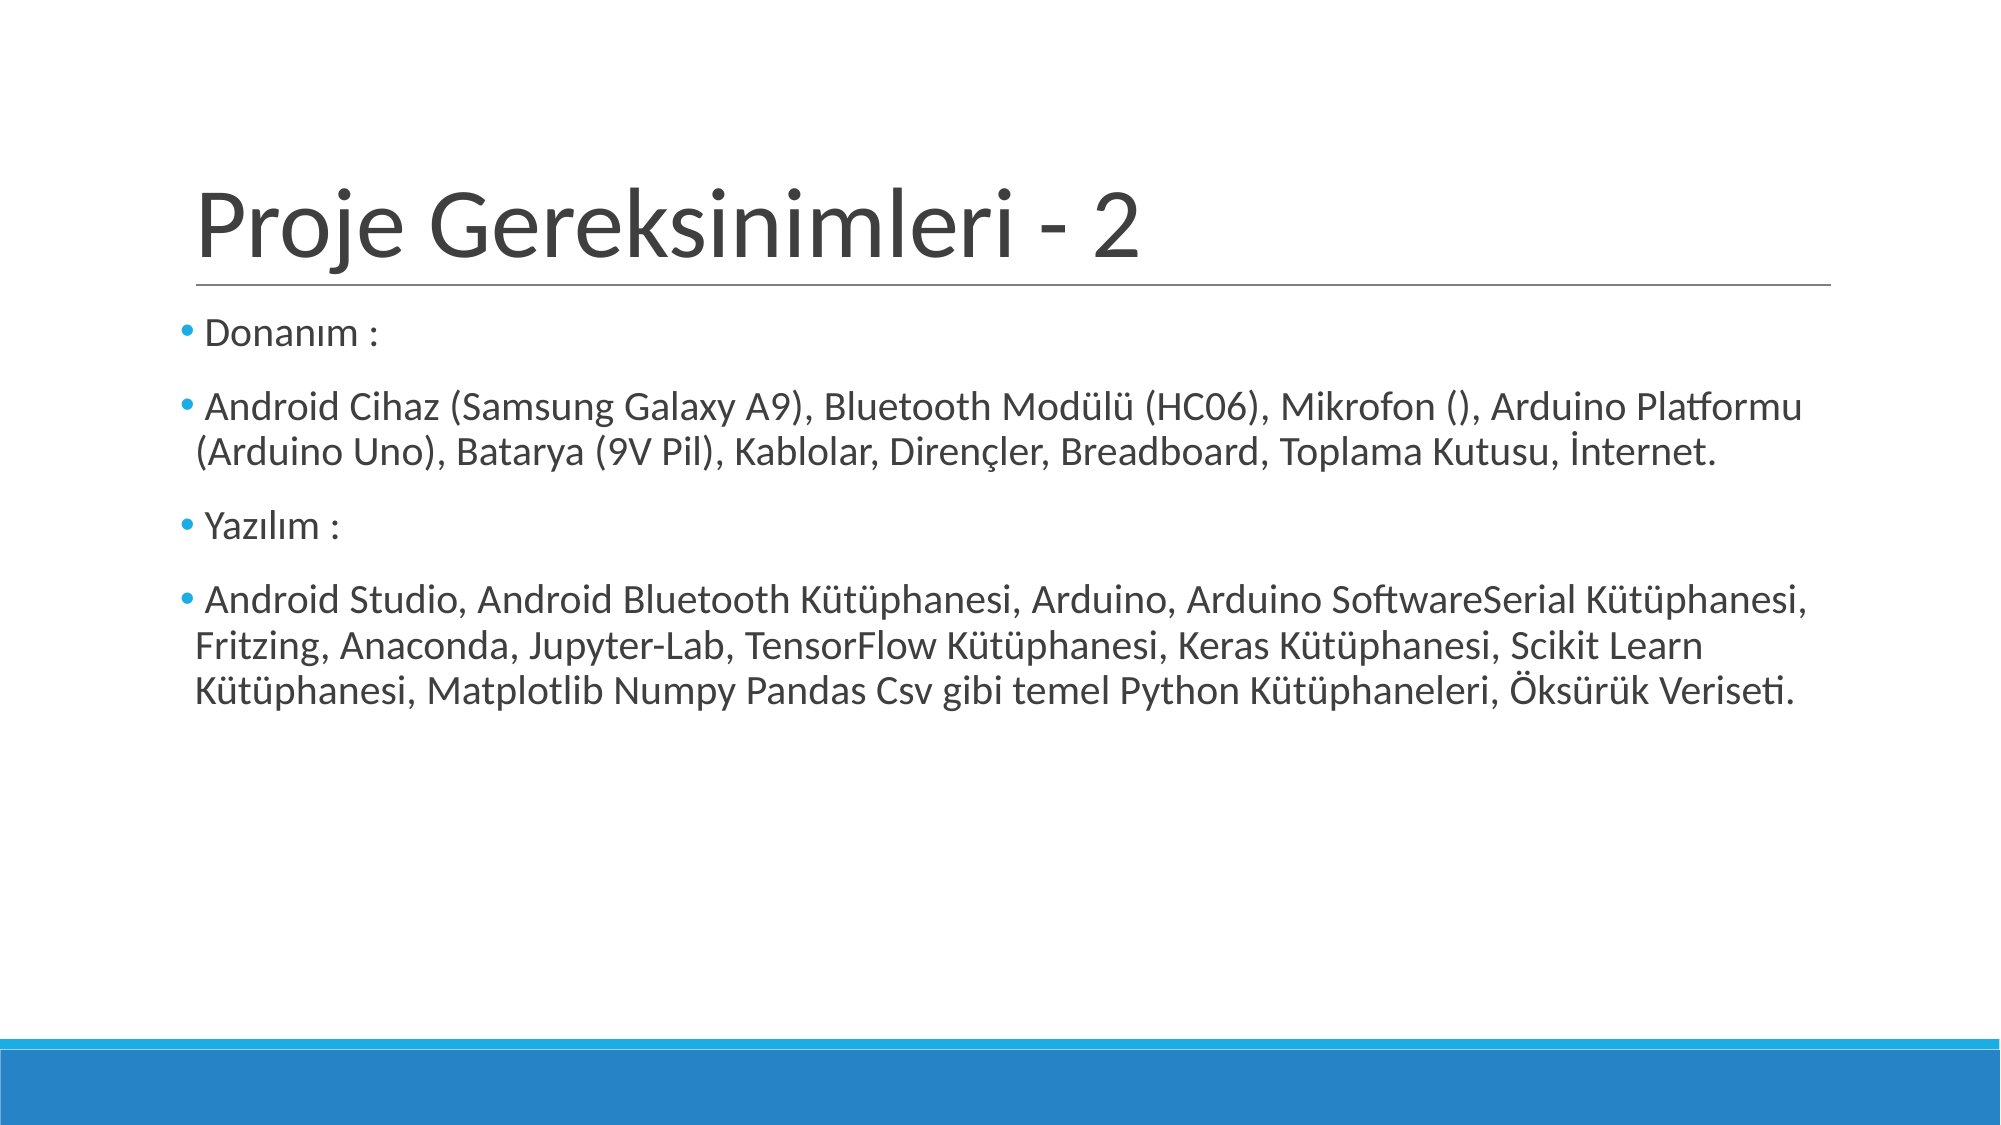

# Proje Gereksinimleri - 2
 Donanım :
 Android Cihaz (Samsung Galaxy A9), Bluetooth Modülü (HC06), Mikrofon (), Arduino Platformu (Arduino Uno), Batarya (9V Pil), Kablolar, Dirençler, Breadboard, Toplama Kutusu, İnternet.
 Yazılım :
 Android Studio, Android Bluetooth Kütüphanesi, Arduino, Arduino SoftwareSerial Kütüphanesi, Fritzing, Anaconda, Jupyter-Lab, TensorFlow Kütüphanesi, Keras Kütüphanesi, Scikit Learn Kütüphanesi, Matplotlib Numpy Pandas Csv gibi temel Python Kütüphaneleri, Öksürük Veriseti.